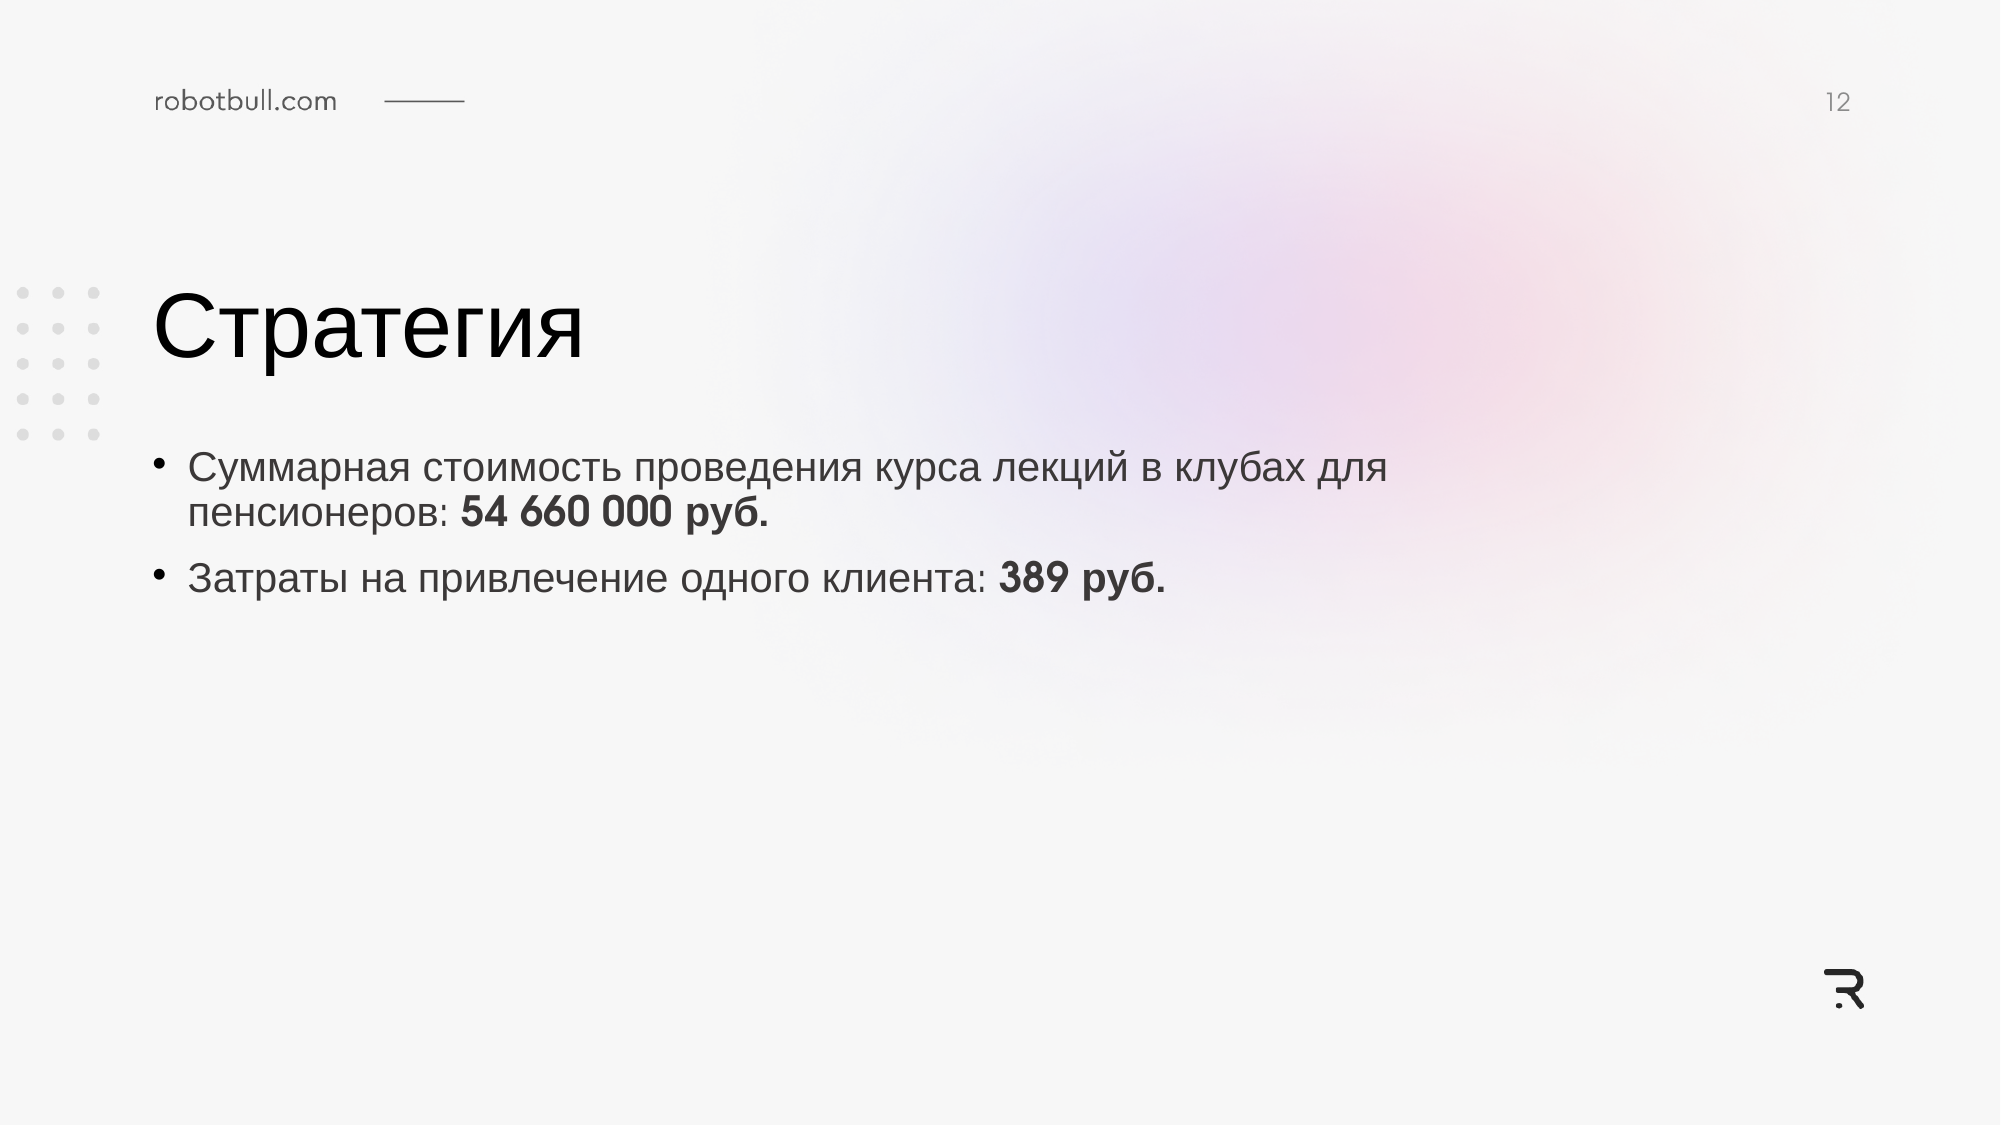

12
Стратегия
Суммарная стоимость проведения курса лекций в клубах для пенсионеров: 54 660 000 руб.
Затраты на привлечение одного клиента: 389 руб.